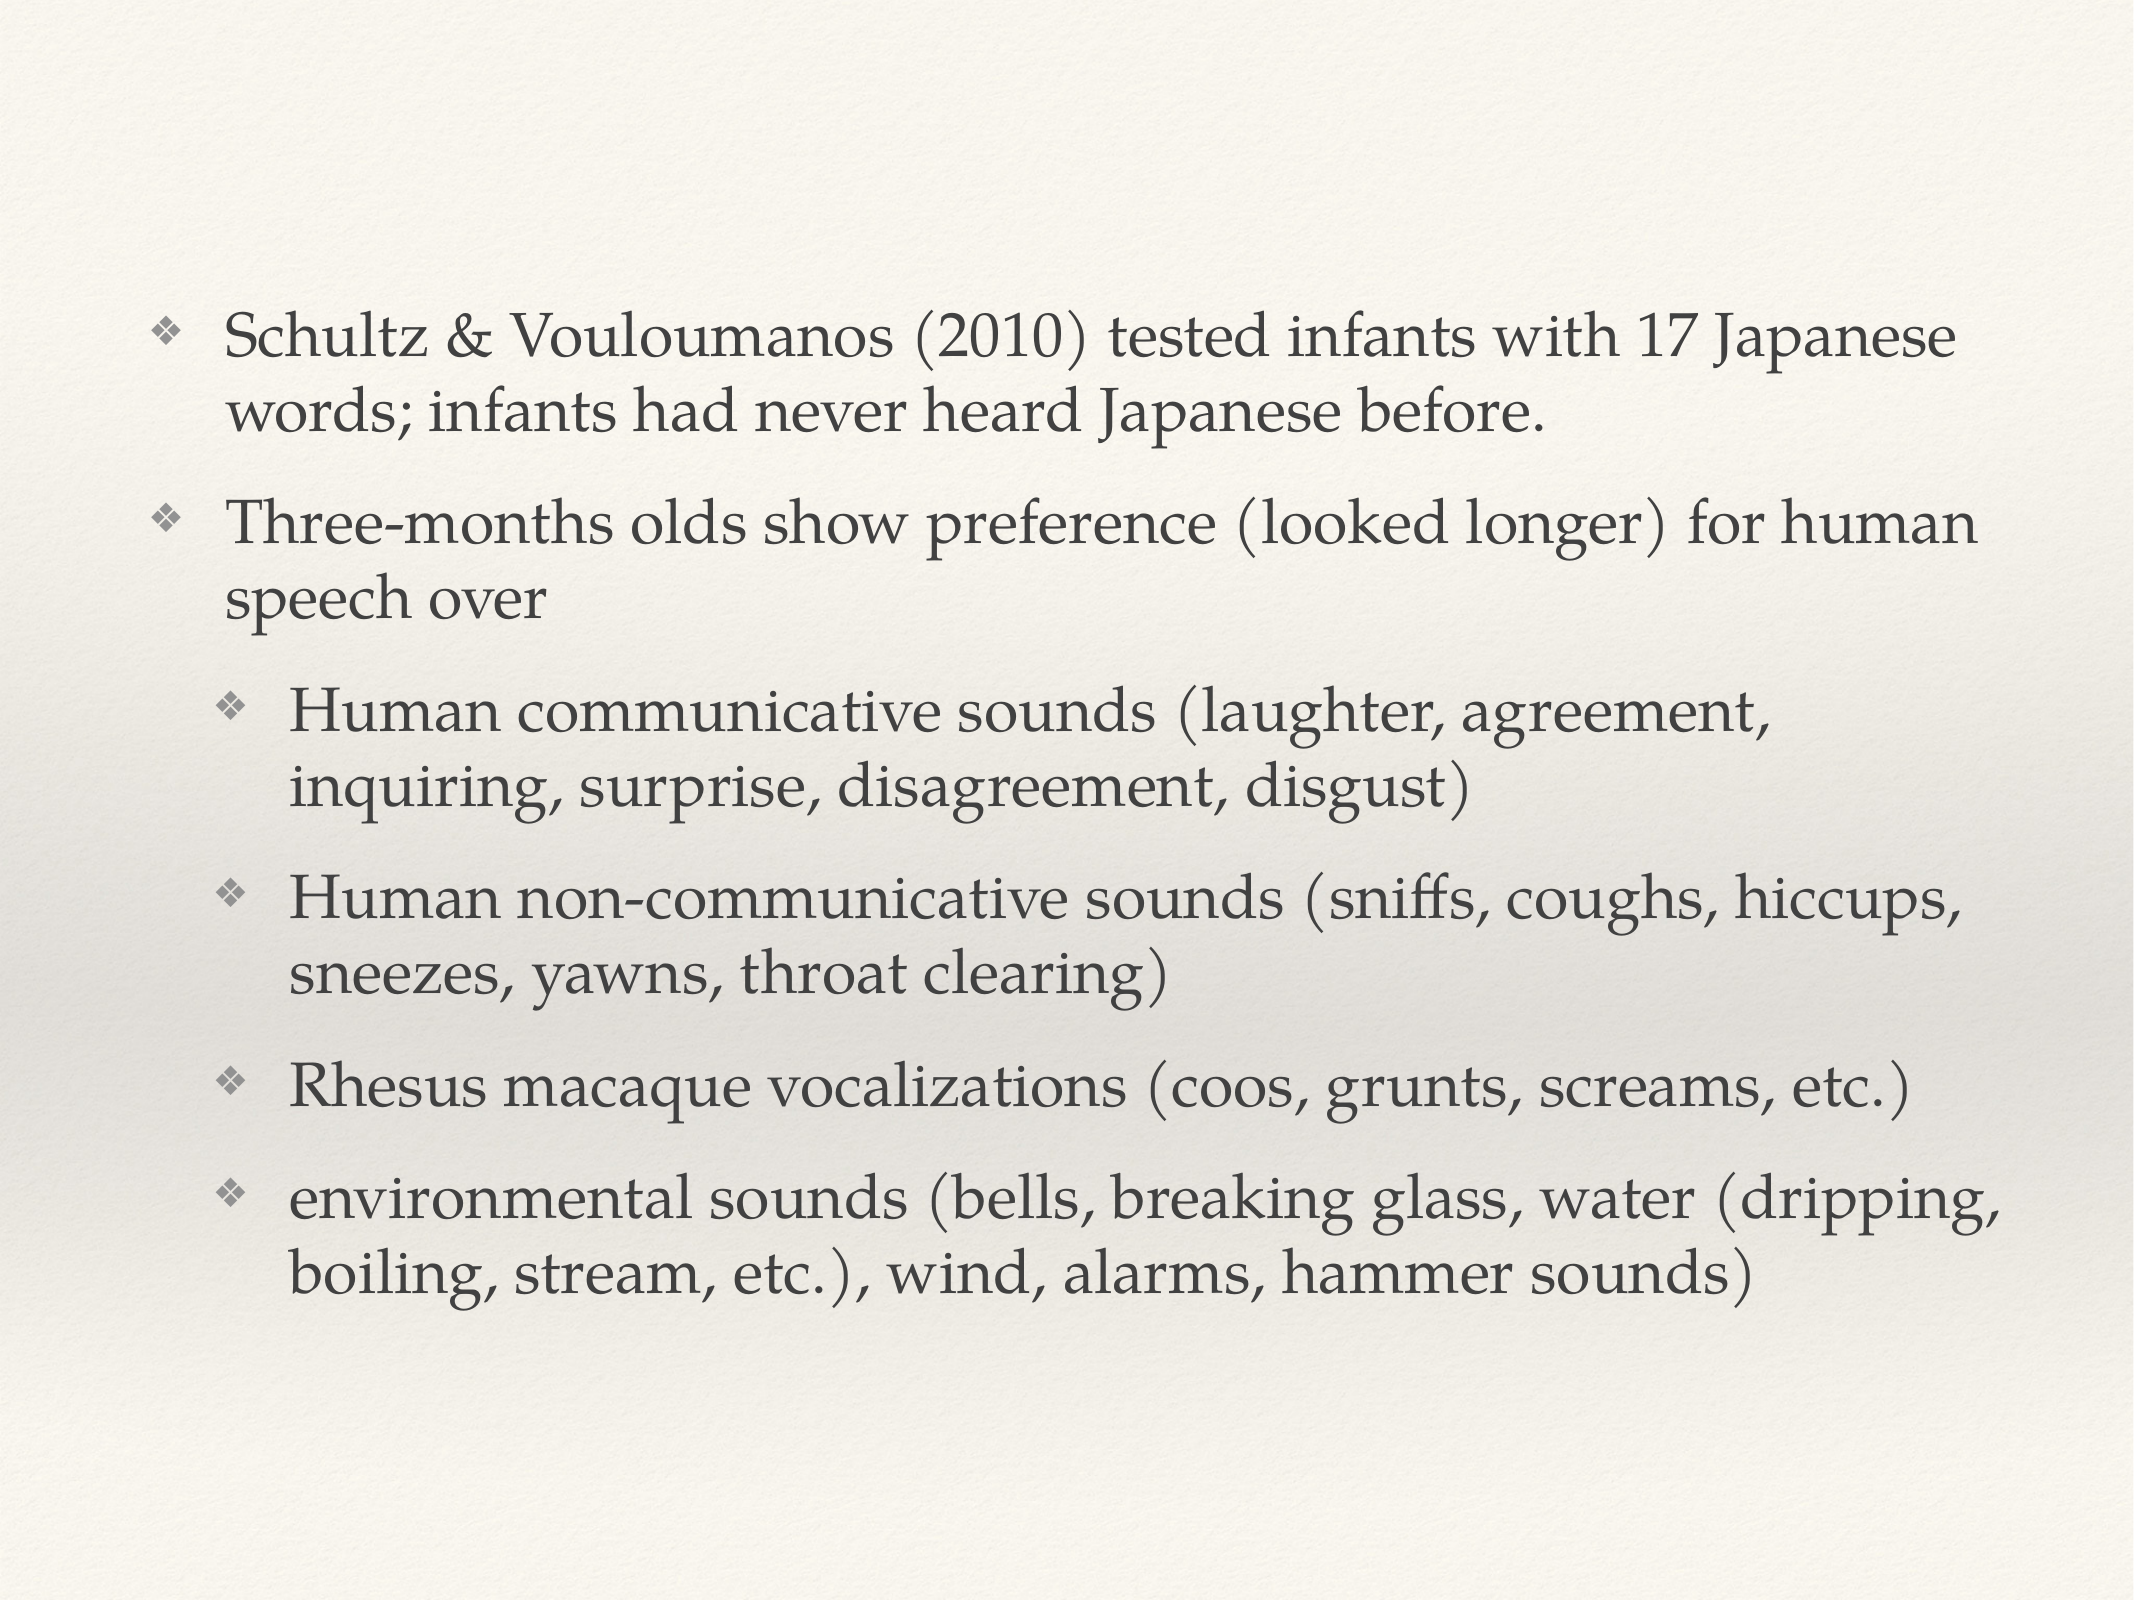

Schultz & Vouloumanos (2010) tested infants with 17 Japanese words; infants had never heard Japanese before.
Three-months olds show preference (looked longer) for human speech over
Human communicative sounds (laughter, agreement, inquiring, surprise, disagreement, disgust)
Human non-communicative sounds (sniffs, coughs, hiccups, sneezes, yawns, throat clearing)
Rhesus macaque vocalizations (coos, grunts, screams, etc.)
environmental sounds (bells, breaking glass, water (dripping, boiling, stream, etc.), wind, alarms, hammer sounds)